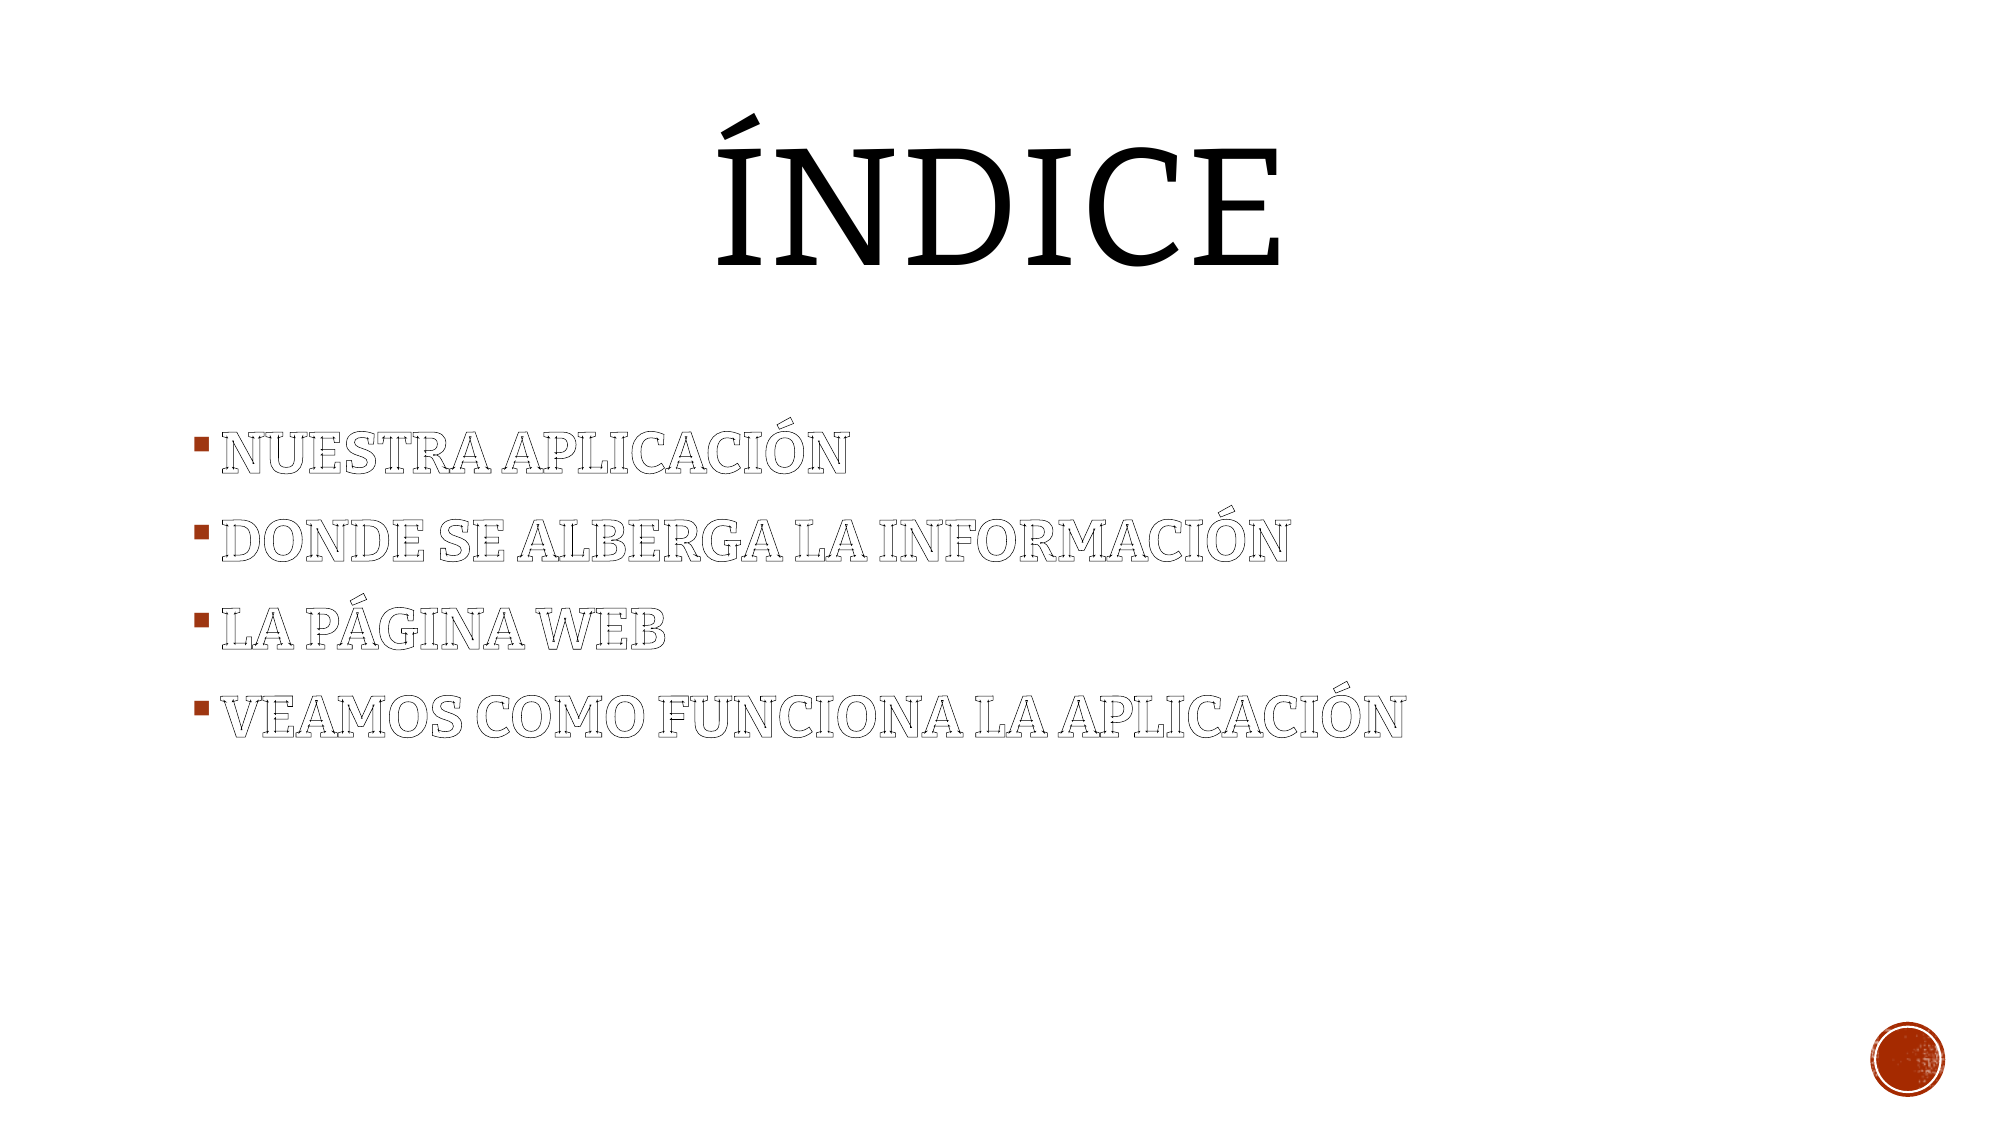

# índice
NUESTRA APLICACIÓN
DONDE SE ALBERGA LA INFORMACIÓN
LA PÁGINA WEB
VEAMOS COMO FUNCIONA LA APLICACIÓN